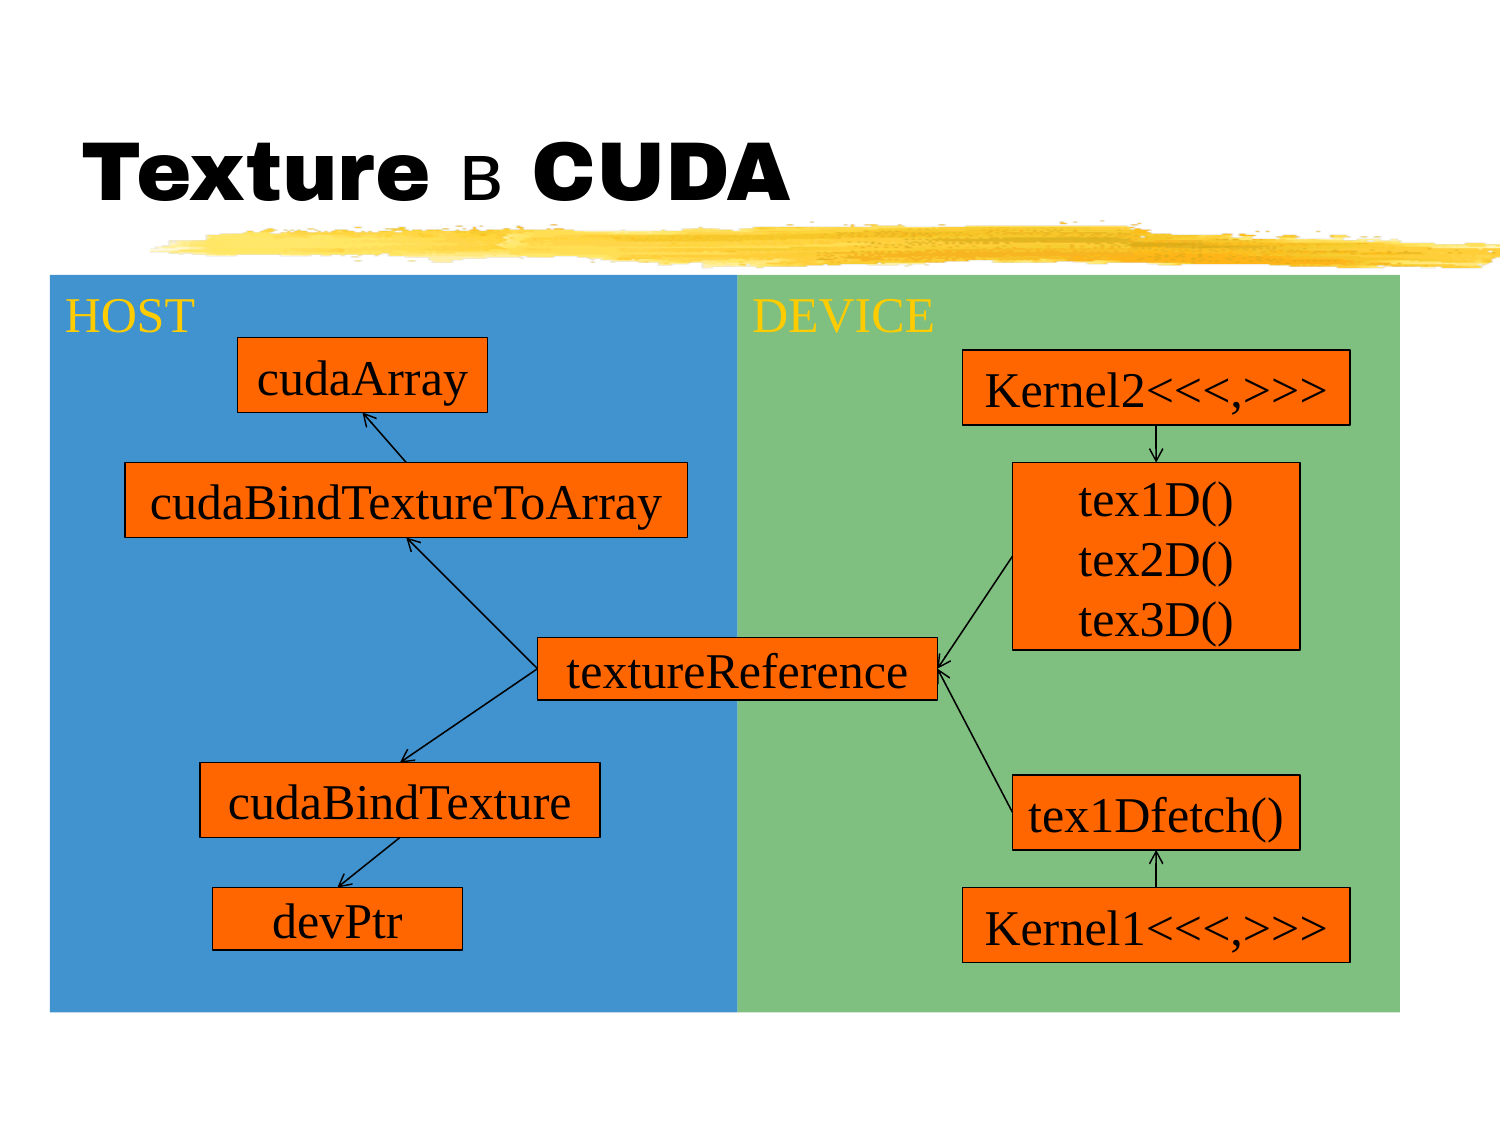

# Texture в CUDA
HOST
DEVICE
cudaArray
Kernel2<<<,>>>
cudaBindTextureToArray
tex1D()
tex2D()
tex3D()
textureReference
cudaBindTexture
tex1Dfetch()
devPtr
Kernel1<<<,>>>